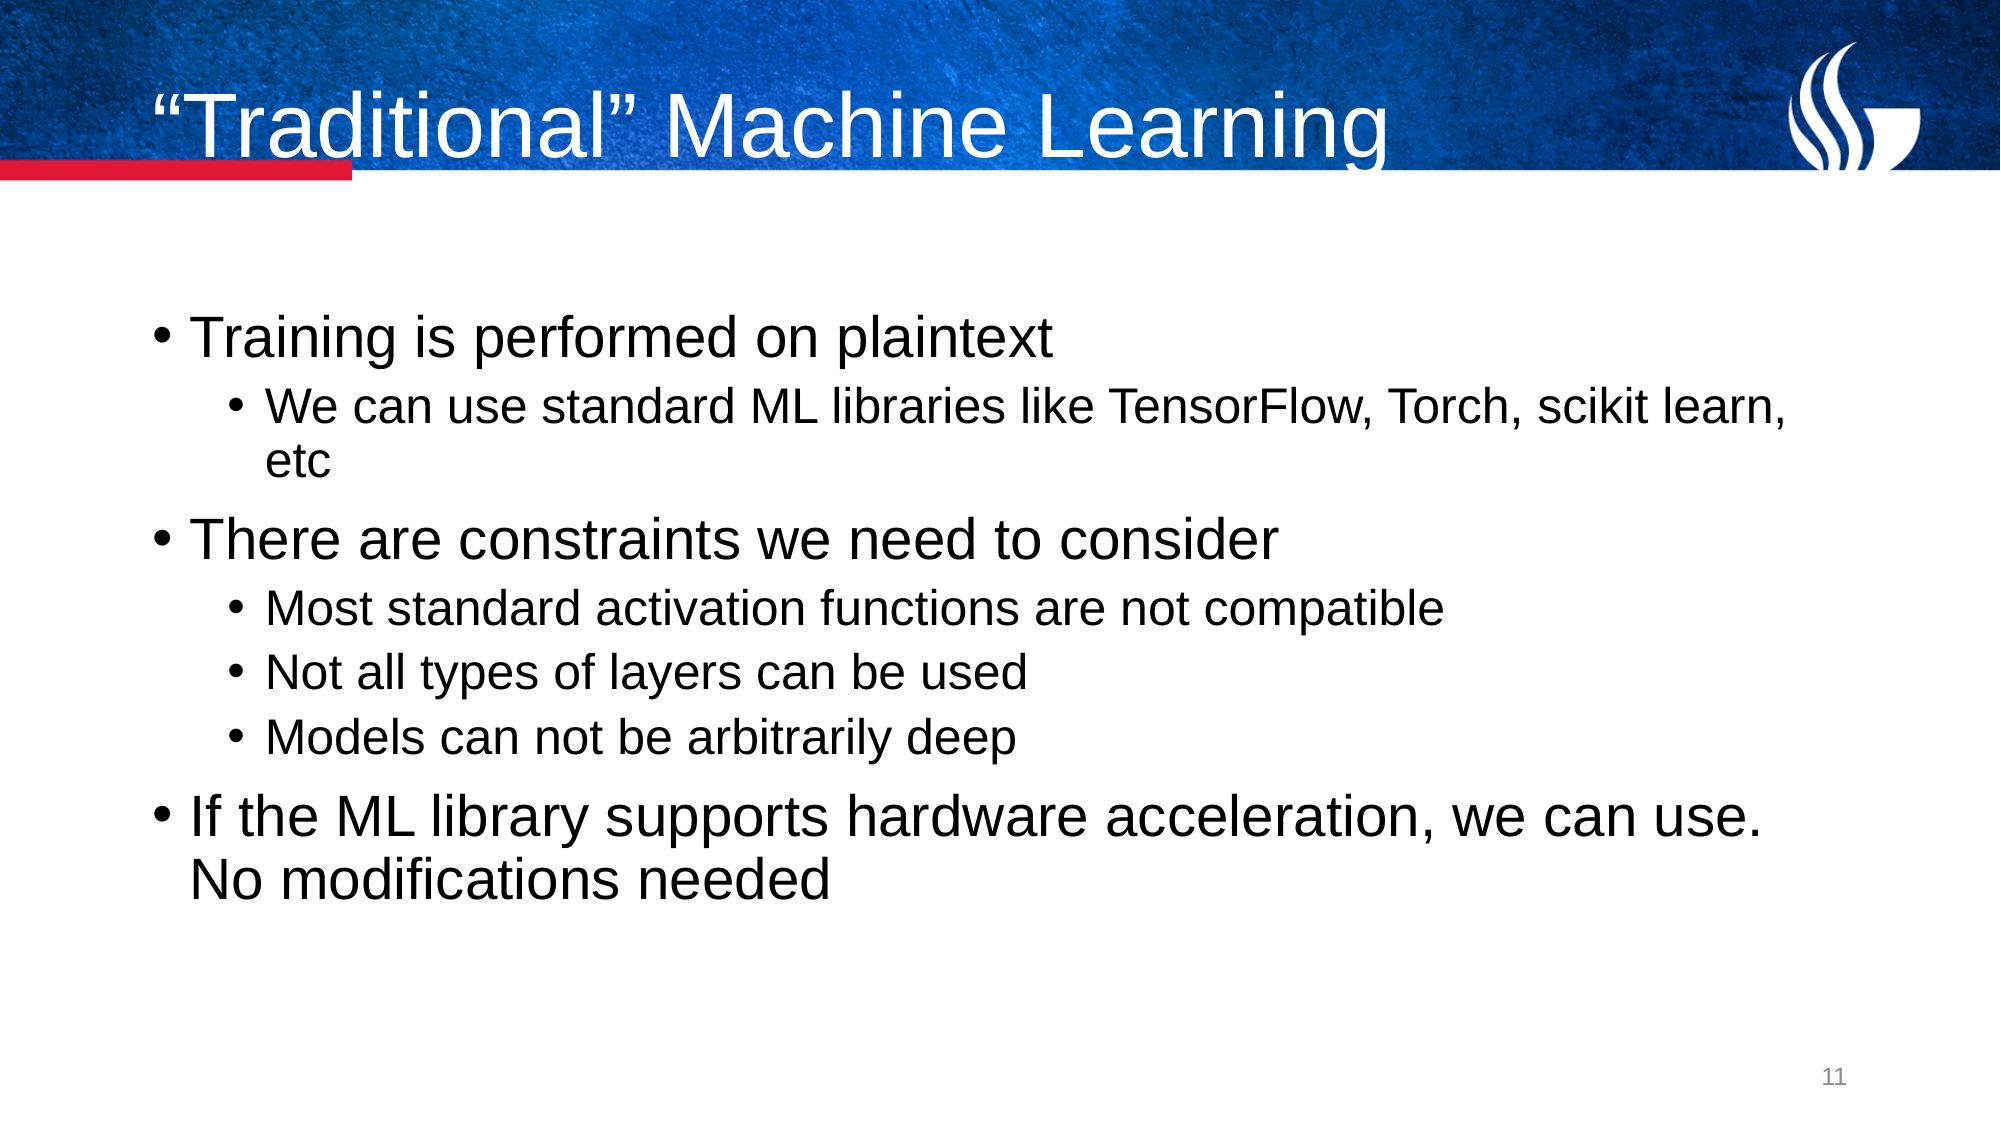

# “Traditional” Machine Learning
Training is performed on plaintext
We can use standard ML libraries like TensorFlow, Torch, scikit learn, etc
There are constraints we need to consider
Most standard activation functions are not compatible
Not all types of layers can be used
Models can not be arbitrarily deep
If the ML library supports hardware acceleration, we can use. No modifications needed

11